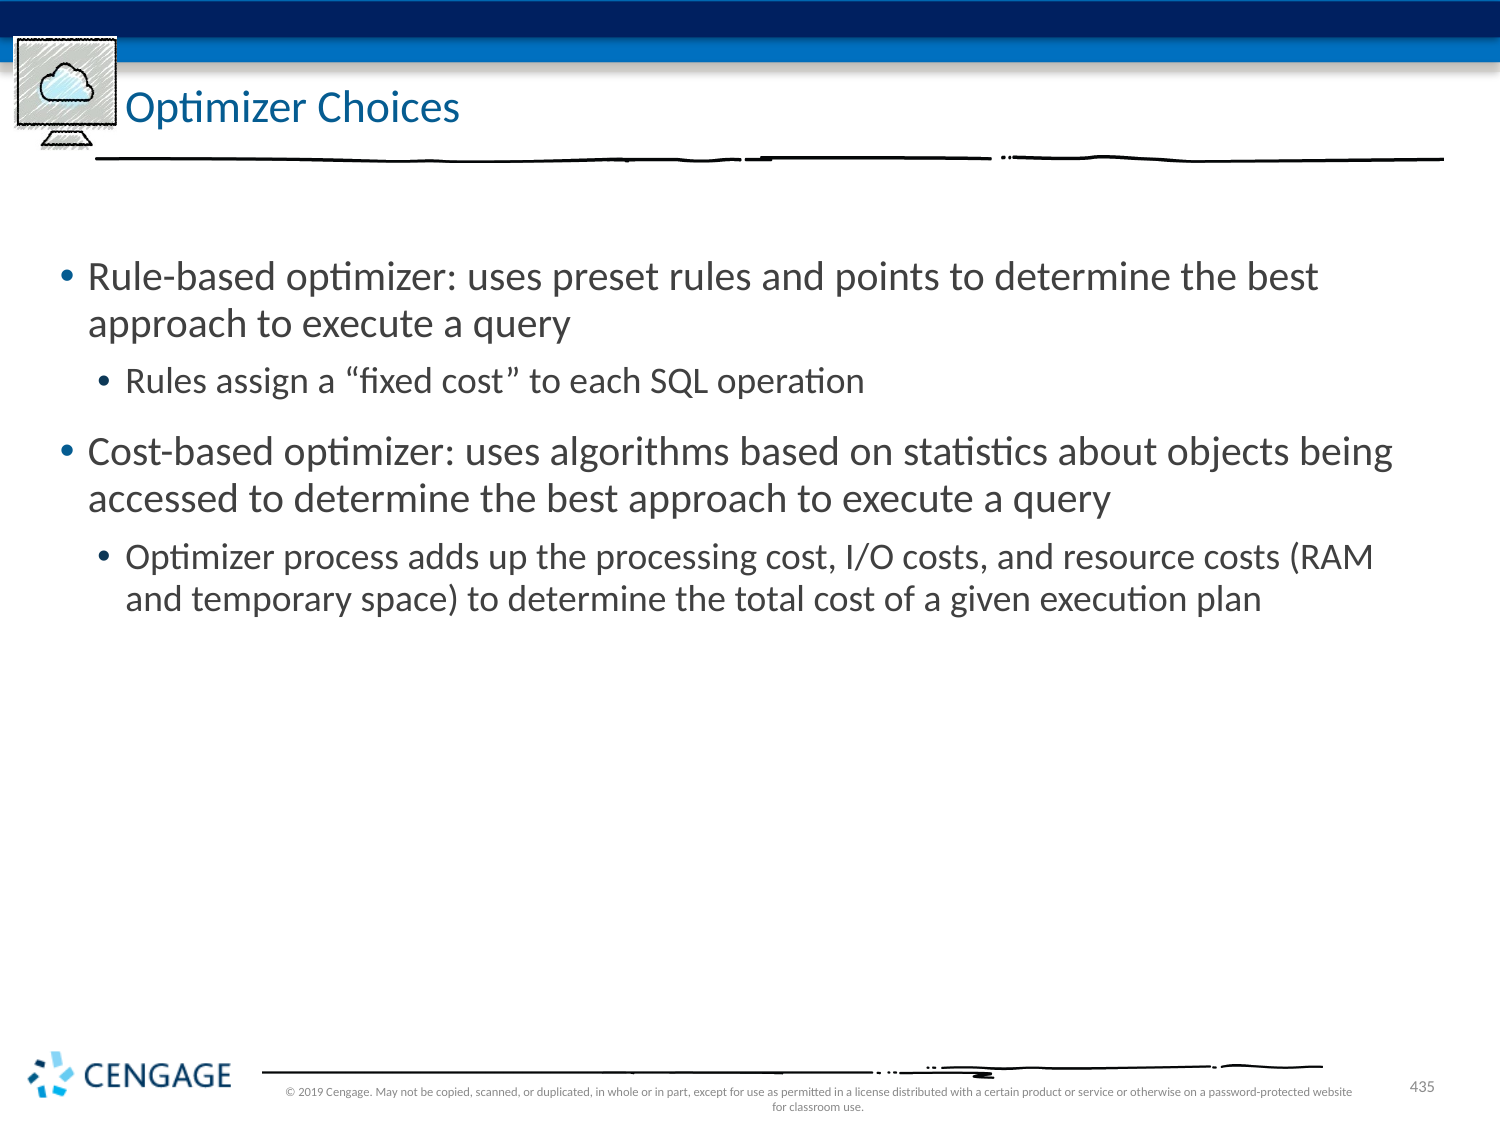

# Optimizer Choices
Rule-based optimizer: uses preset rules and points to determine the best approach to execute a query
Rules assign a “fixed cost” to each SQL operation
Cost-based optimizer: uses algorithms based on statistics about objects being accessed to determine the best approach to execute a query
Optimizer process adds up the processing cost, I/O costs, and resource costs (RAM and temporary space) to determine the total cost of a given execution plan
© 2019 Cengage. May not be copied, scanned, or duplicated, in whole or in part, except for use as permitted in a license distributed with a certain product or service or otherwise on a password-protected website for classroom use.